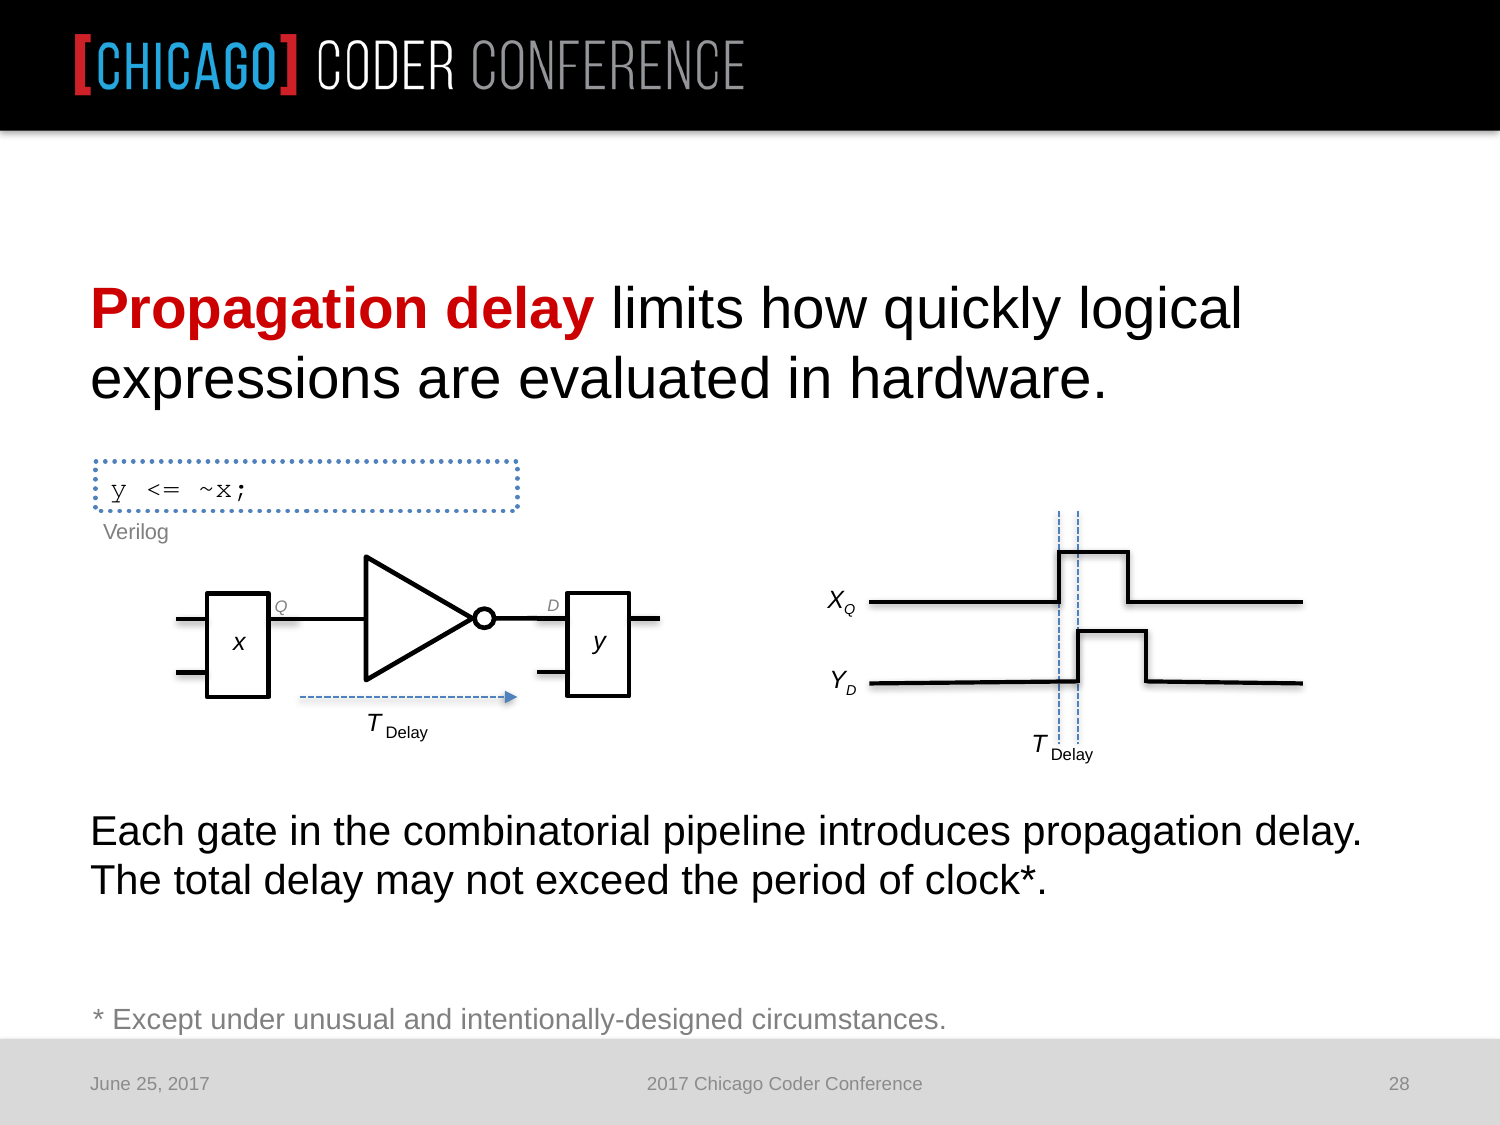

Propagation delay limits how quickly logical expressions are evaluated in hardware.

Each gate in the combinatorial pipeline introduces propagation delay. The total delay may not exceed the period of clock*.

y <= ~x;
Verilog
XQ
YD
T
Delay

D
Q
y
x
T
Delay
* Except under unusual and intentionally-designed circumstances.
June 25, 2017
2017 Chicago Coder Conference
28